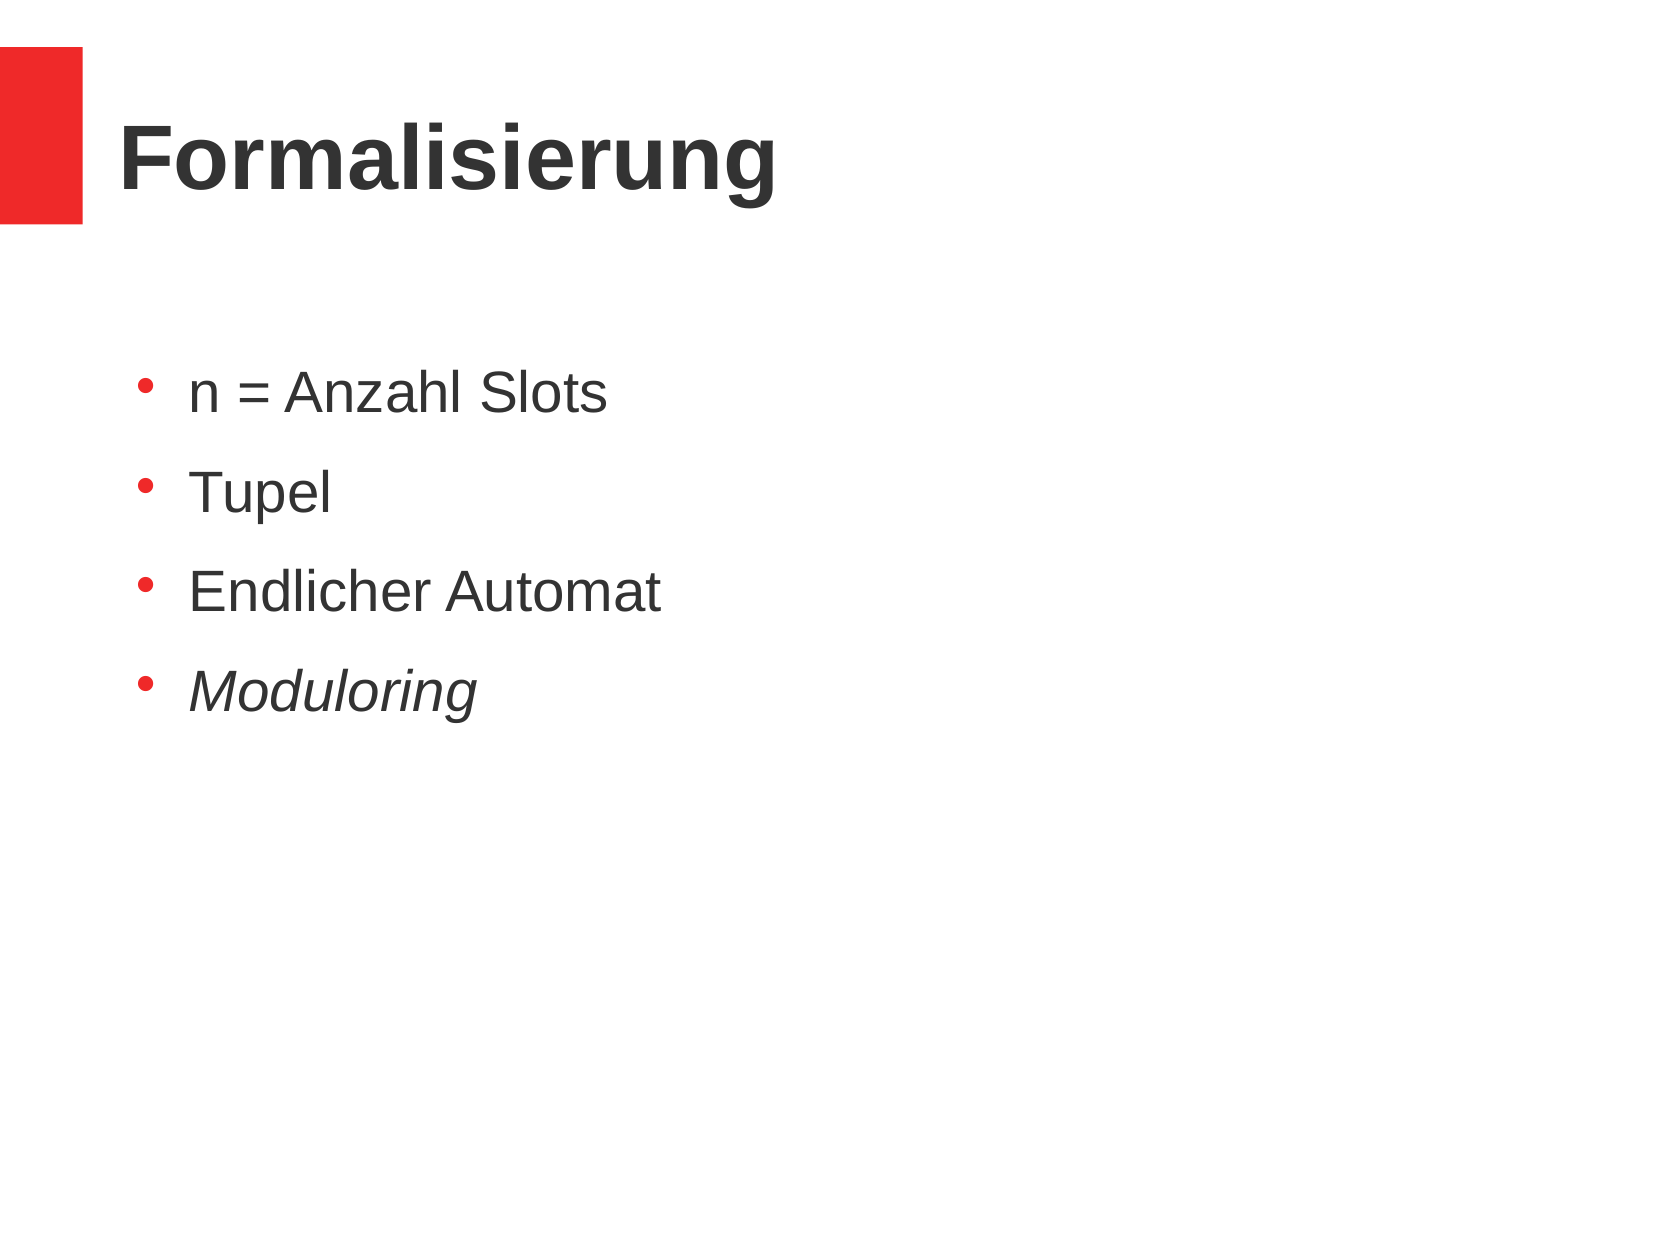

Formalisierung
n = Anzahl Slots
Tupel
Endlicher Automat
Moduloring